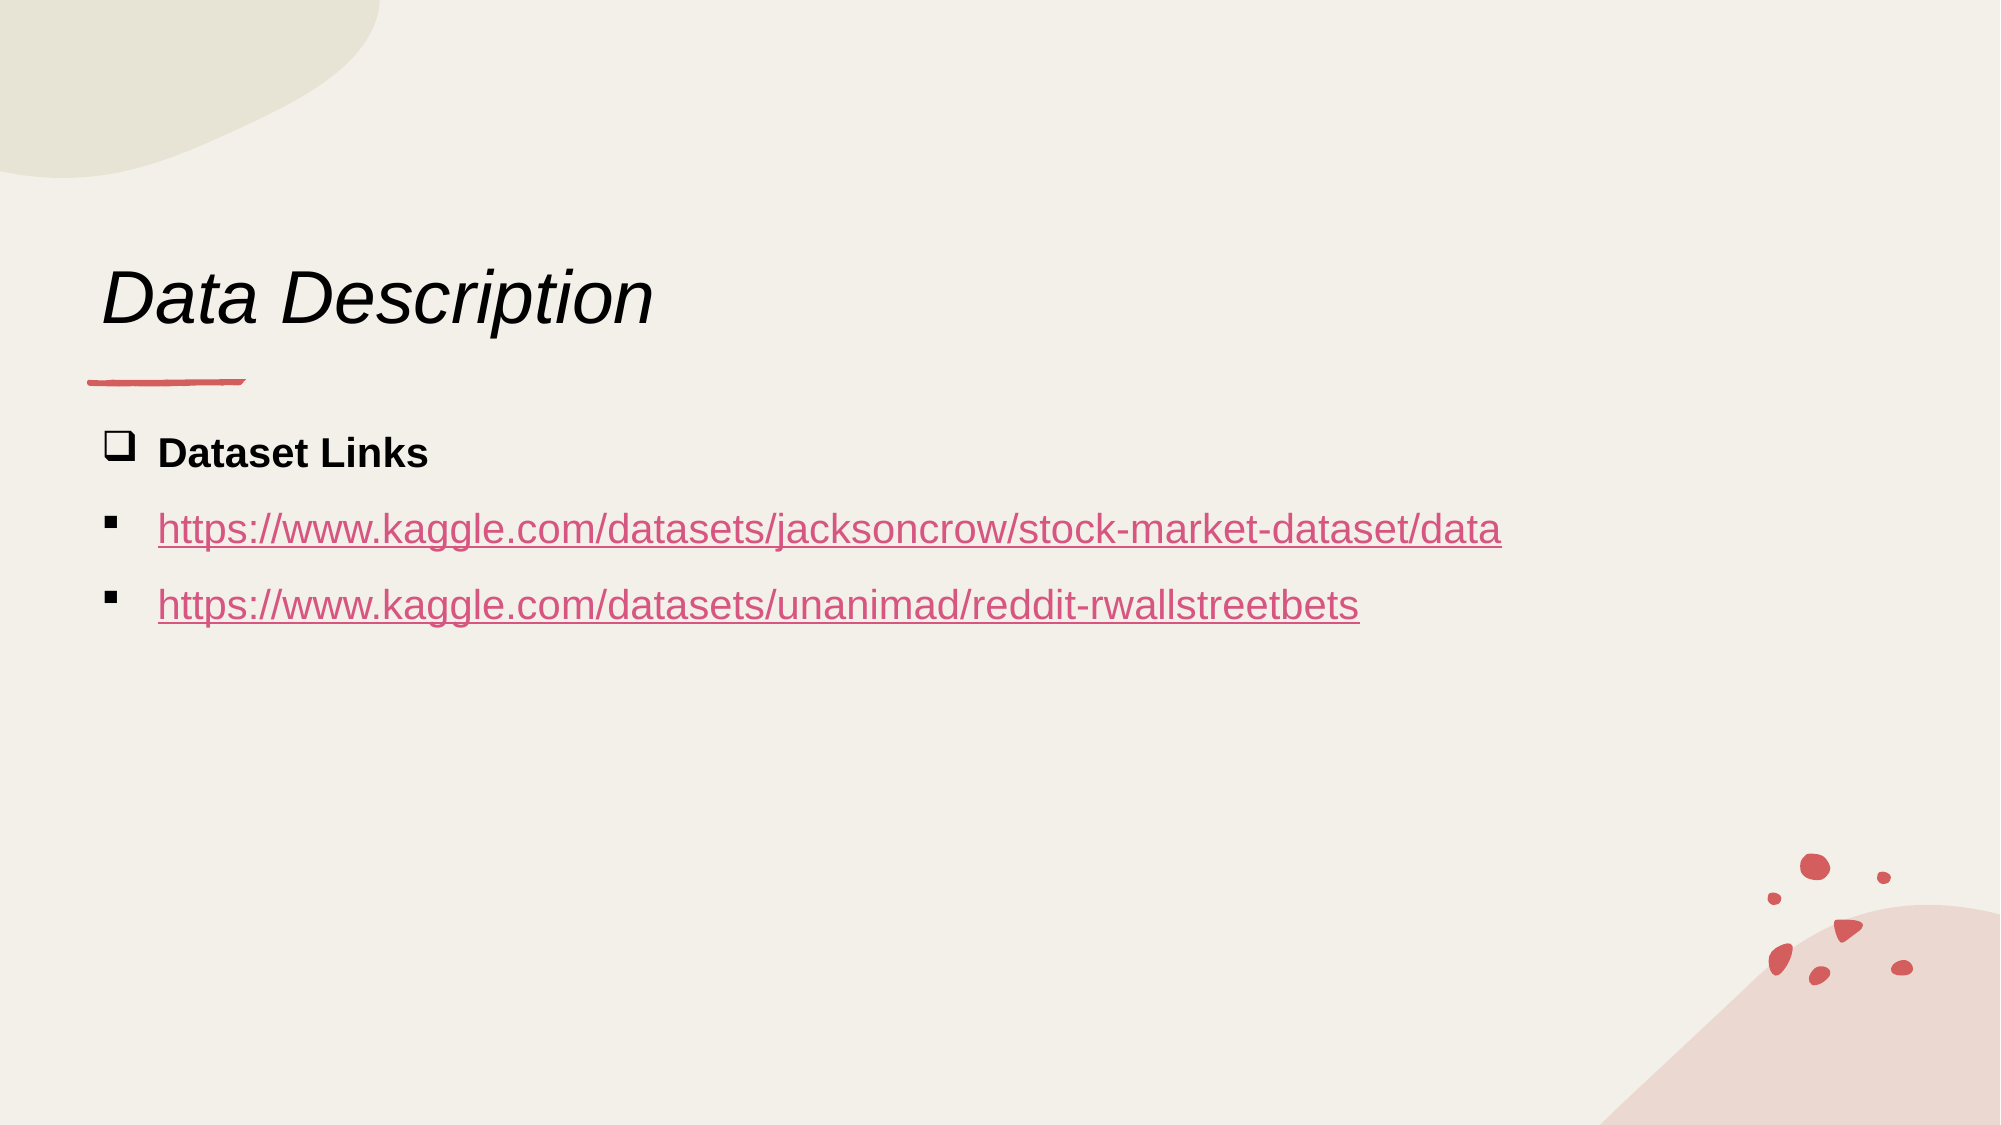

# Data Description
Dataset Links
https://www.kaggle.com/datasets/jacksoncrow/stock-market-dataset/data
https://www.kaggle.com/datasets/unanimad/reddit-rwallstreetbets